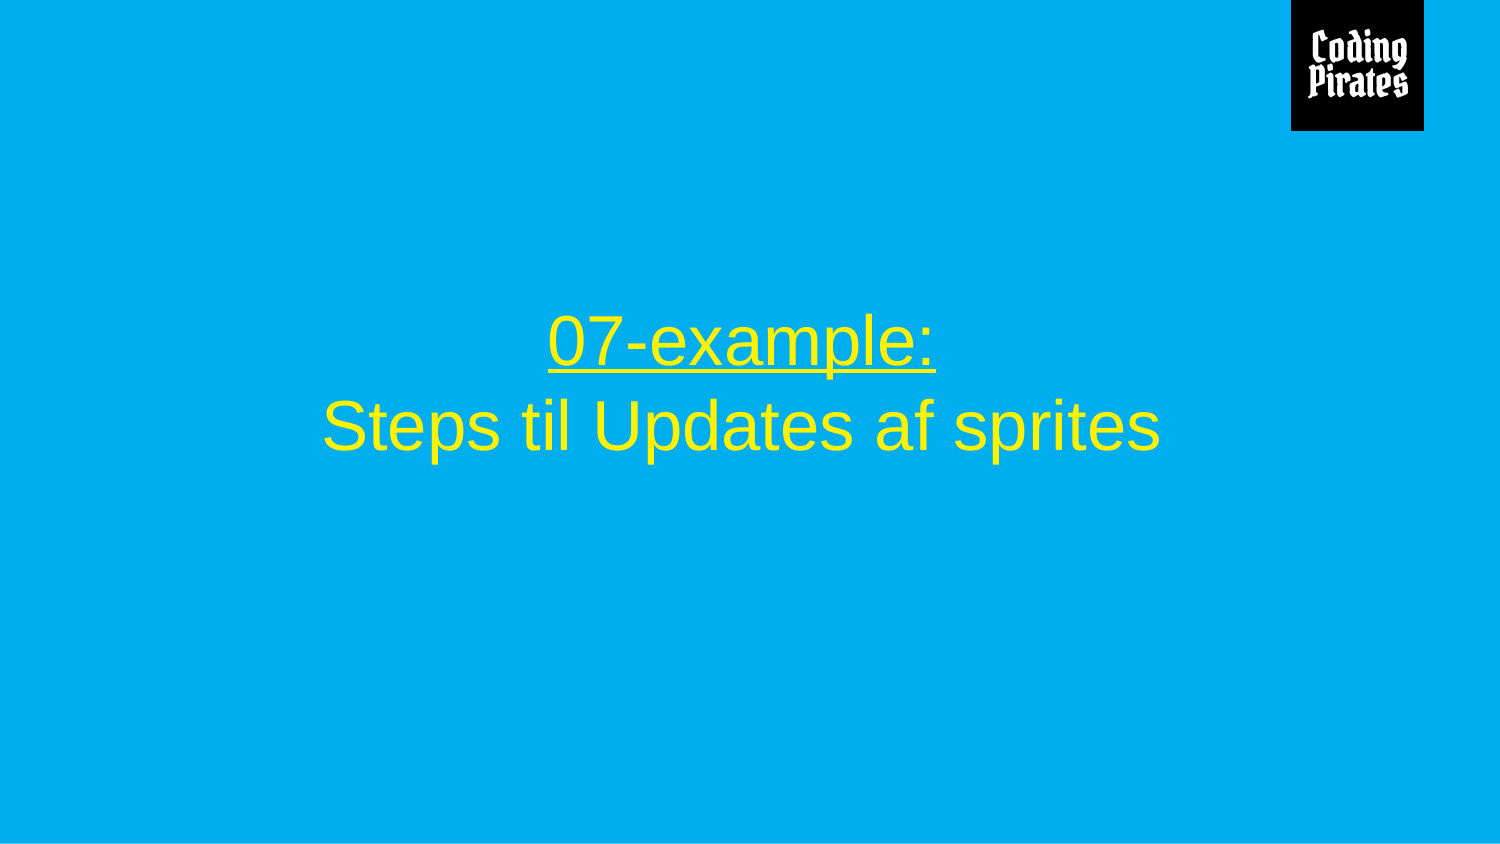

# 07-example:
Steps til Updates af sprites